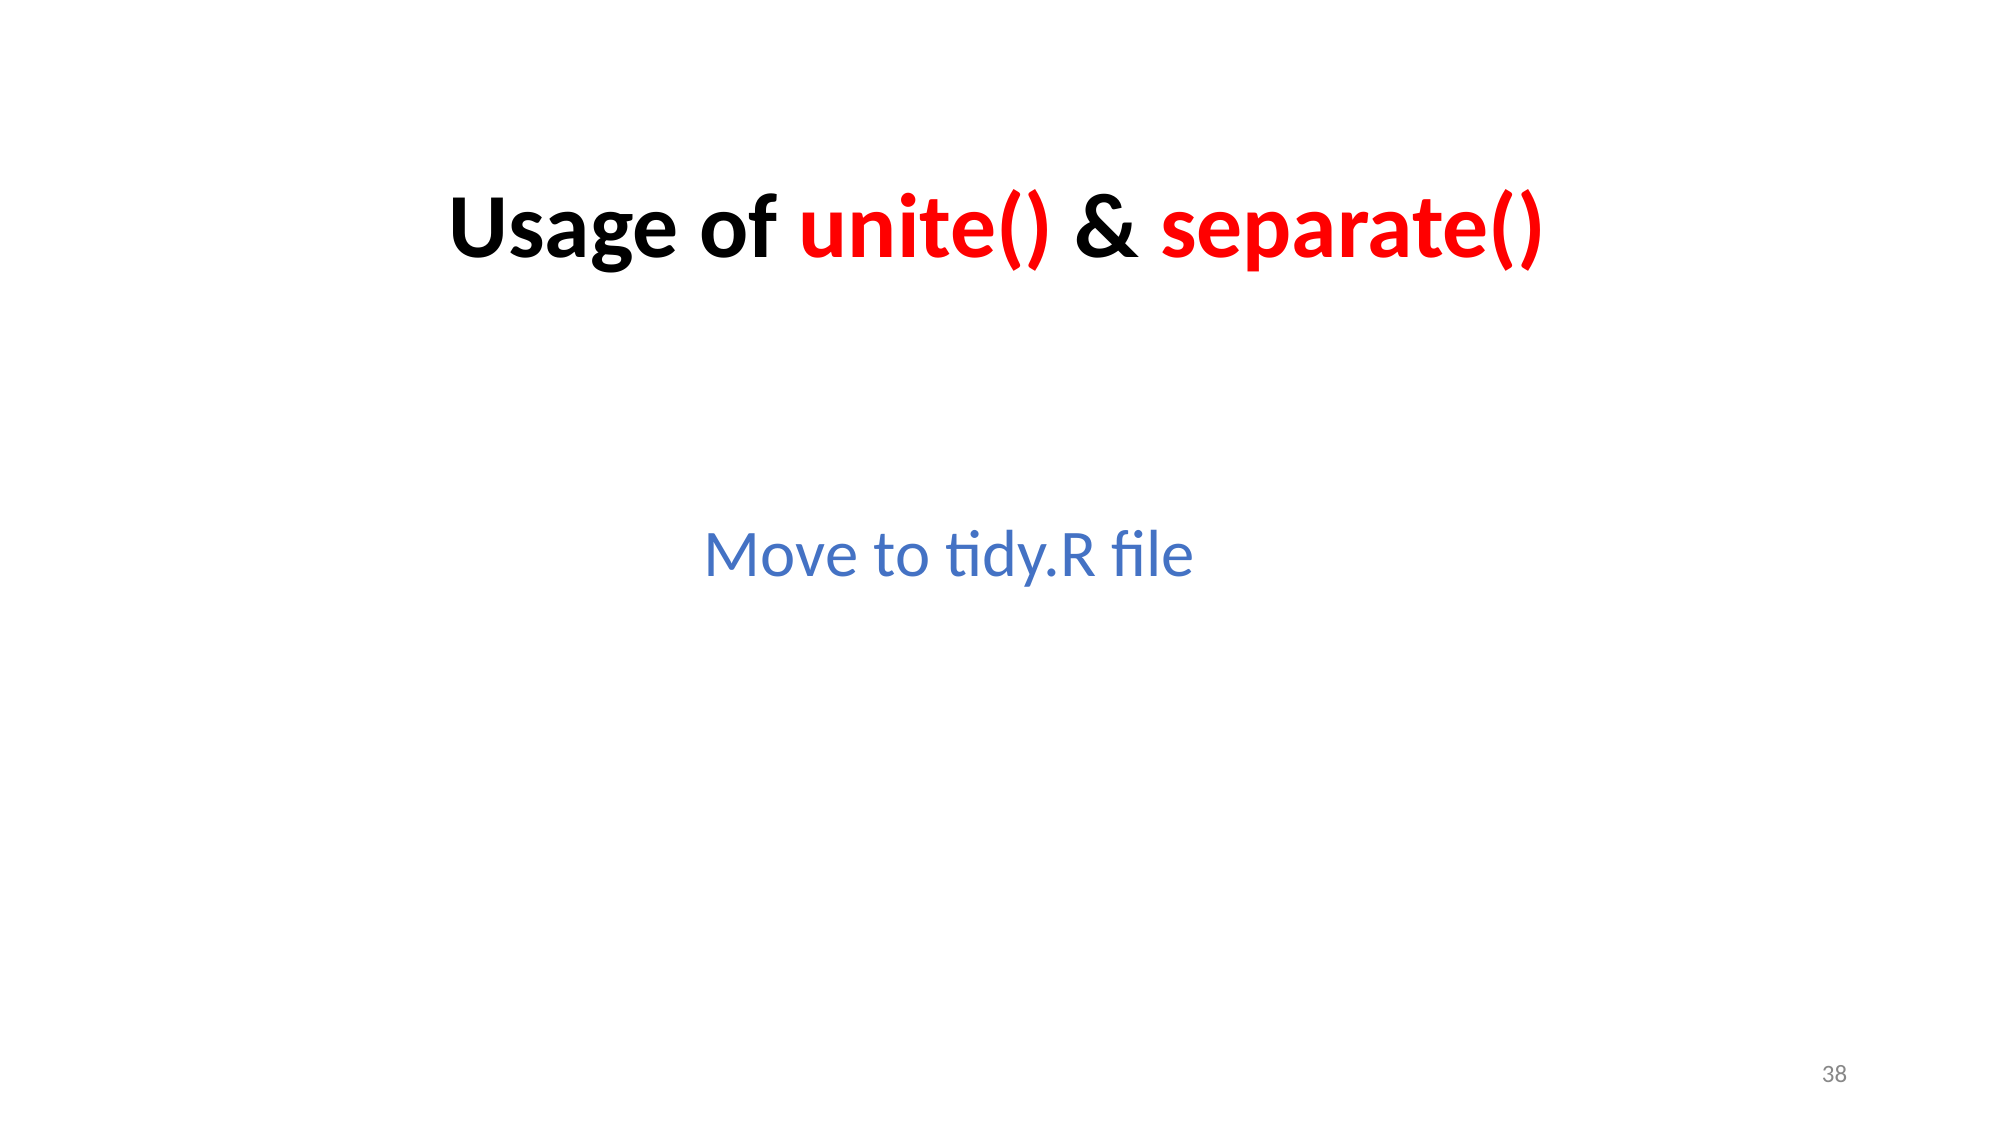

# Usage of unite() & separate()

  Move to tidy.R file

38